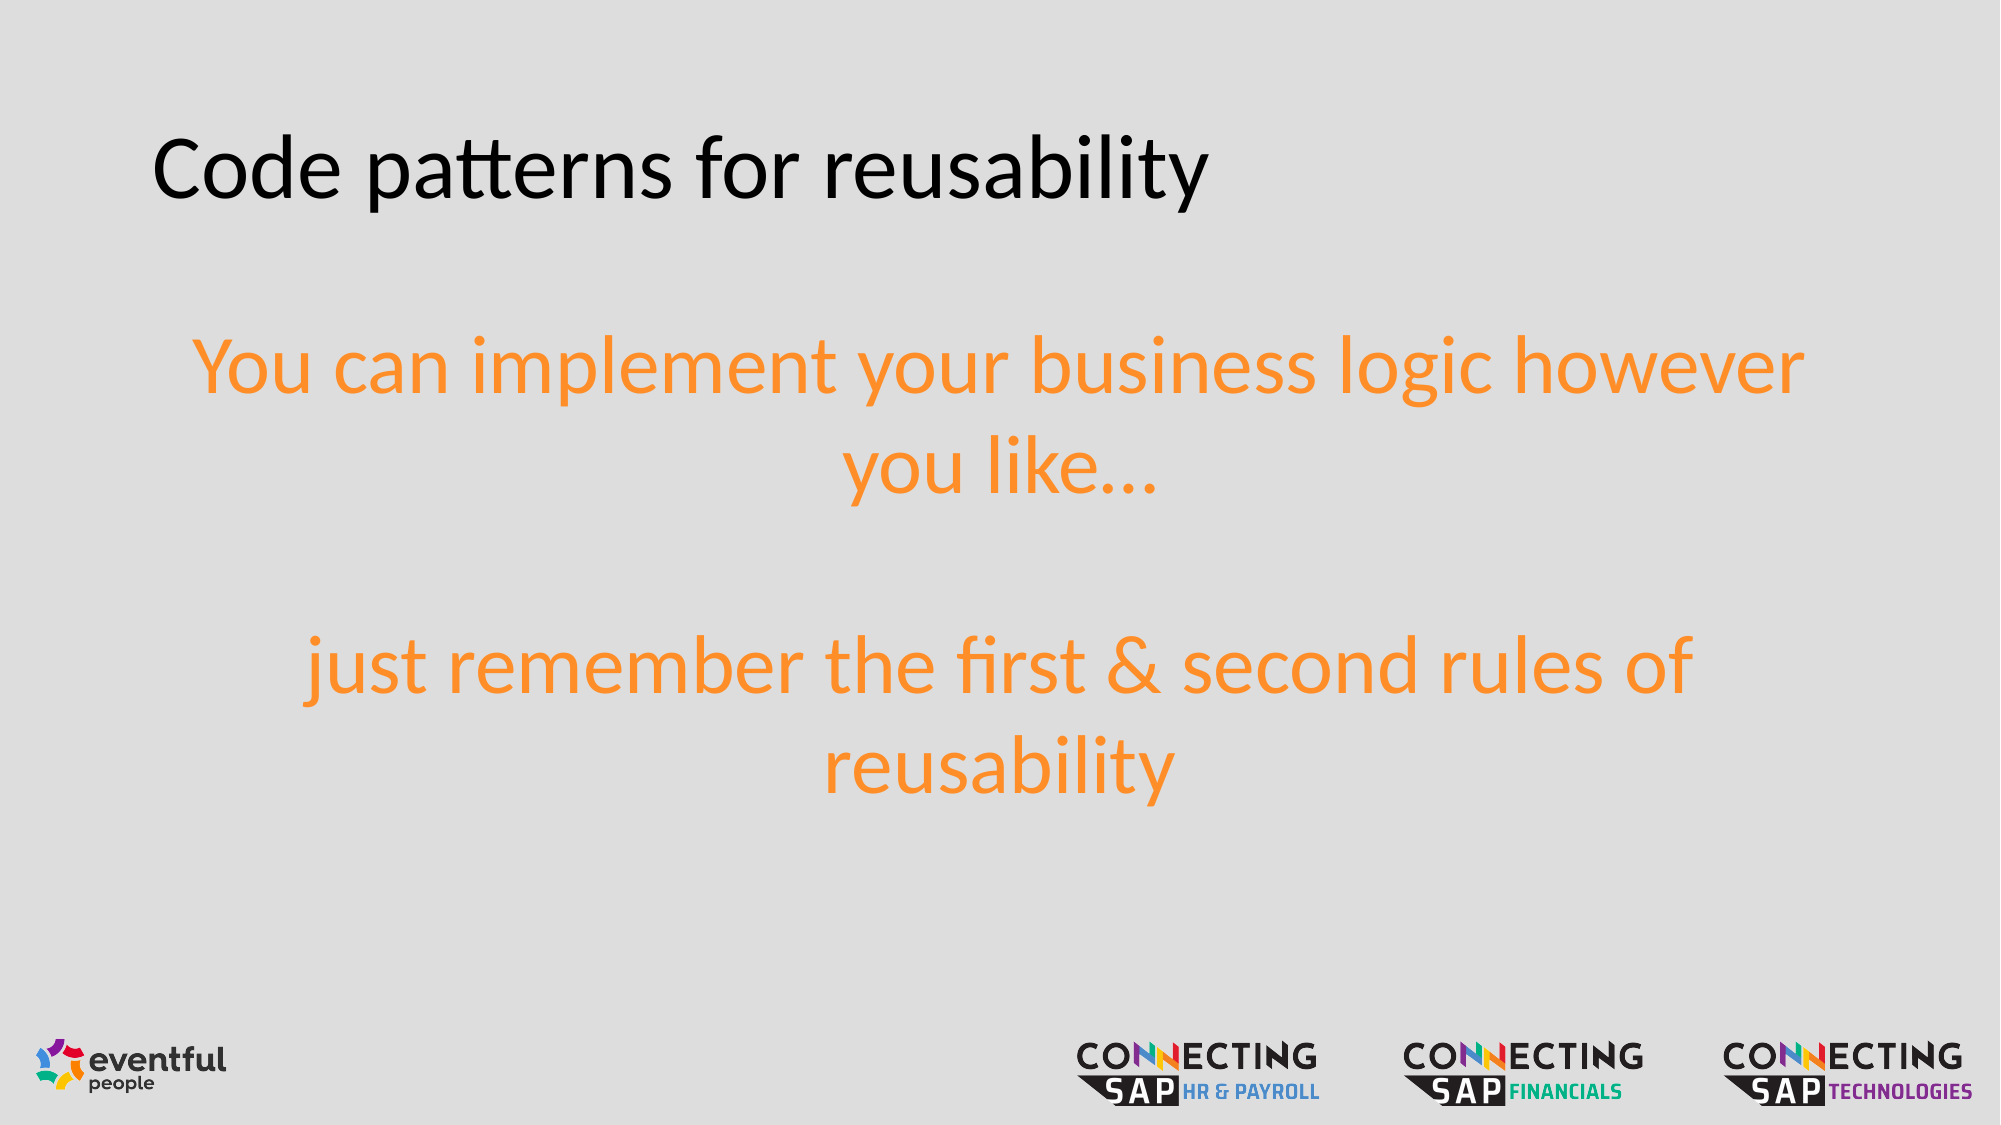

# Code patterns for reusability
You can implement your business logic however you like…
just remember the first & second rules of reusability